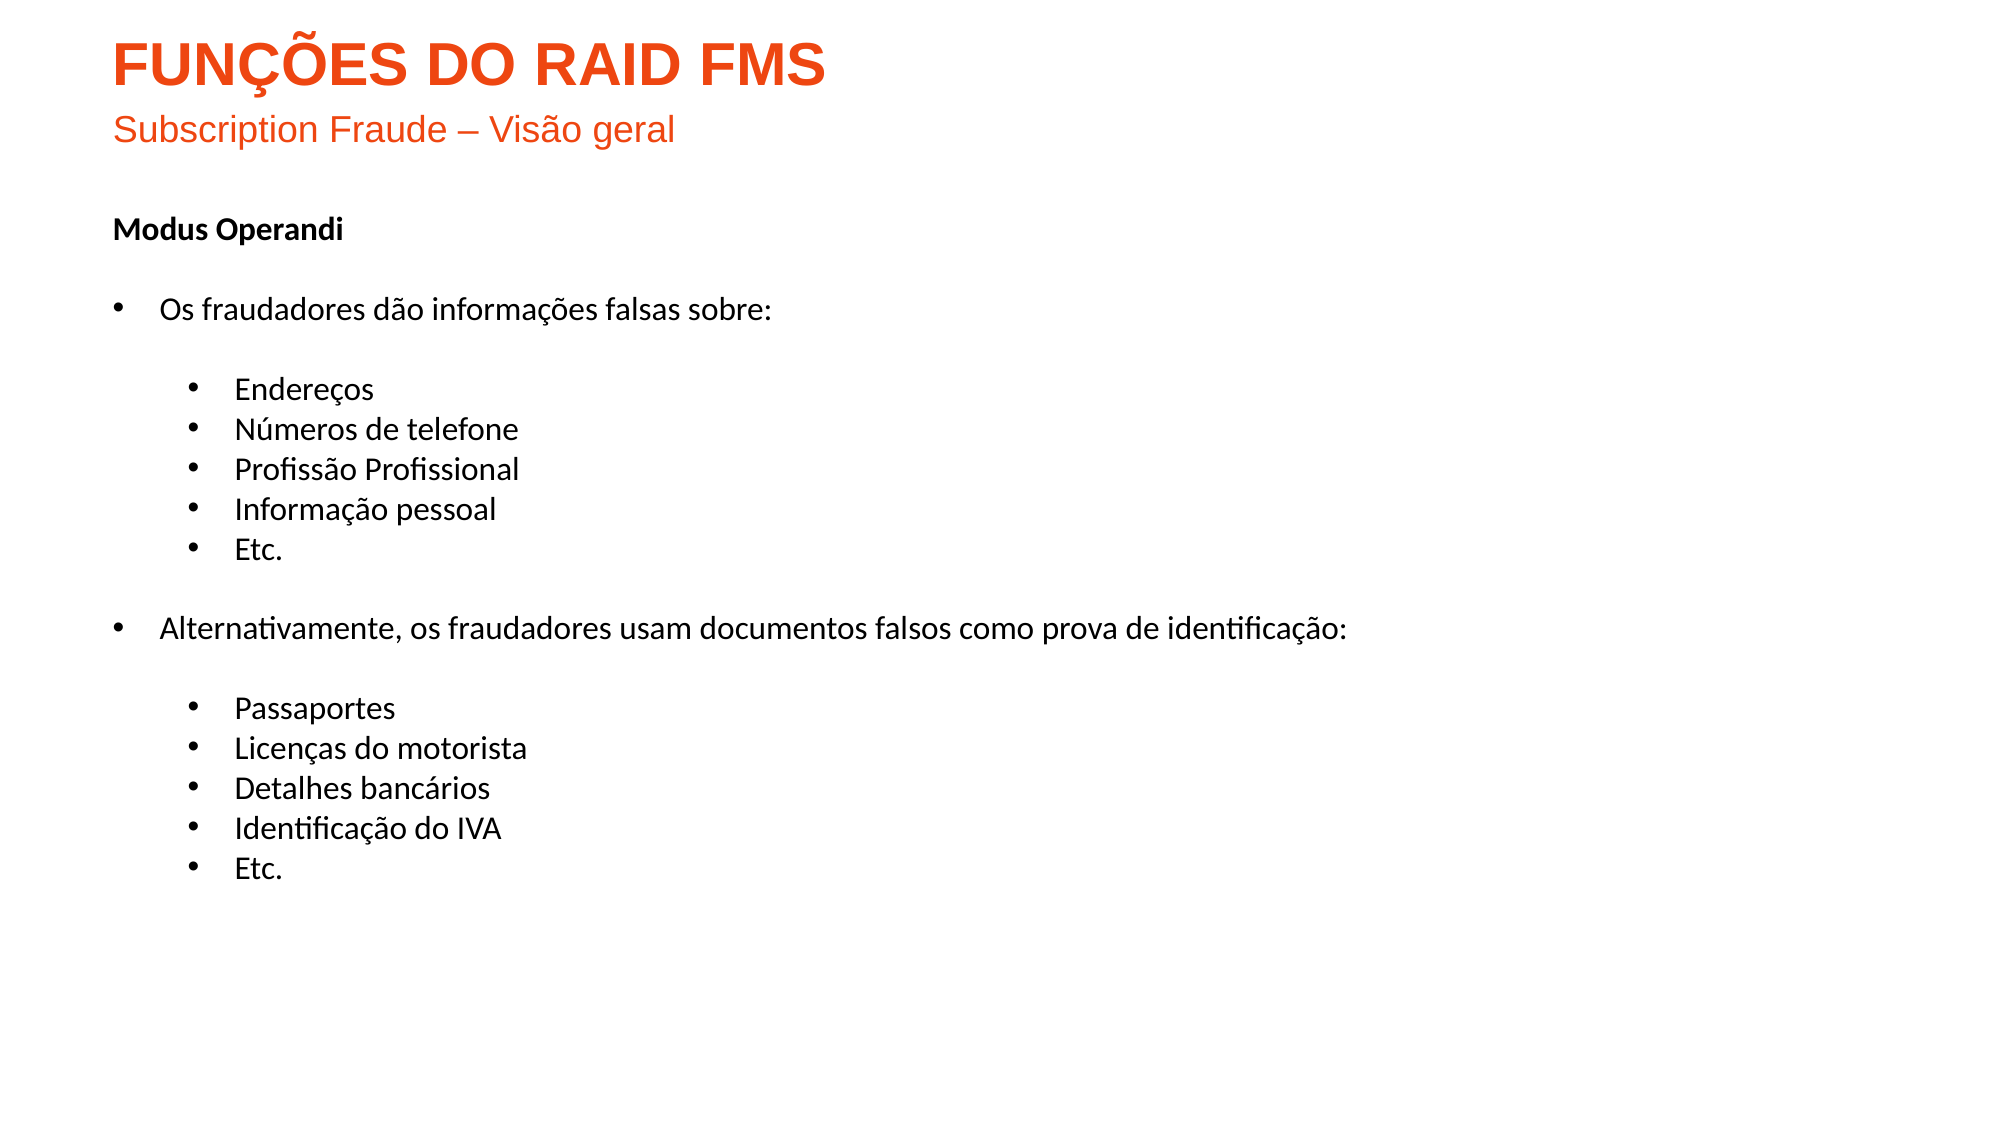

# Funções do raId fms
Subscription Fraude – Visão geral
Modus Operandi

Os fraudadores dão informações falsas sobre:

Endereços
Números de telefone
Profissão Profissional
Informação pessoal
Etc.

Alternativamente, os fraudadores usam documentos falsos como prova de identificação:

Passaportes
Licenças do motorista
Detalhes bancários
Identificação do IVA
Etc.